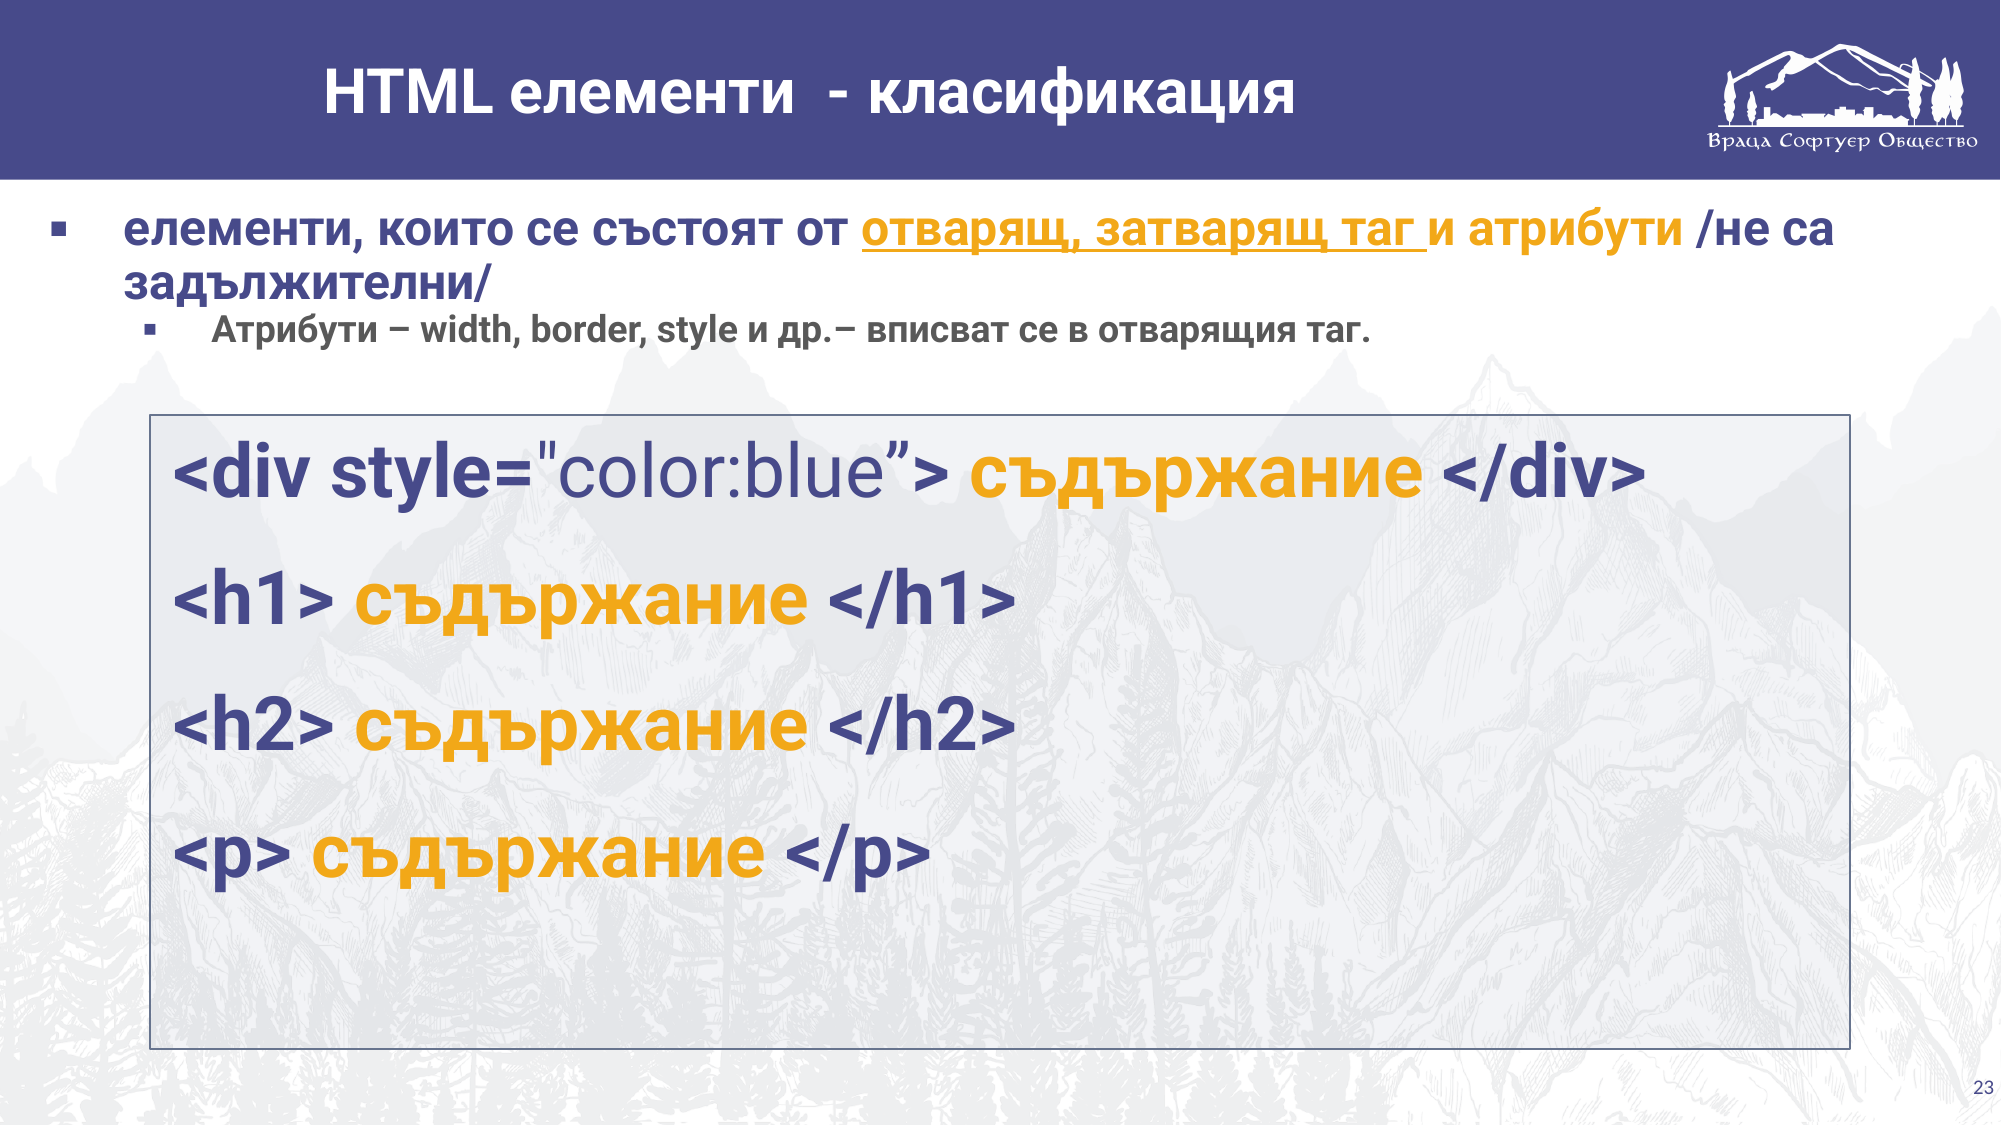

# HTML елементи  - класификация
елементи, които се състоят от отварящ, затварящ таг и атрибути /не са задължителни/
Атрибути – width, border, style и др.– вписват се в отварящия таг.
<div style="color:blue”> съдържание </div>
<h1> съдържание </h1>
<h2> съдържание </h2>
<p> съдържание </p>

23